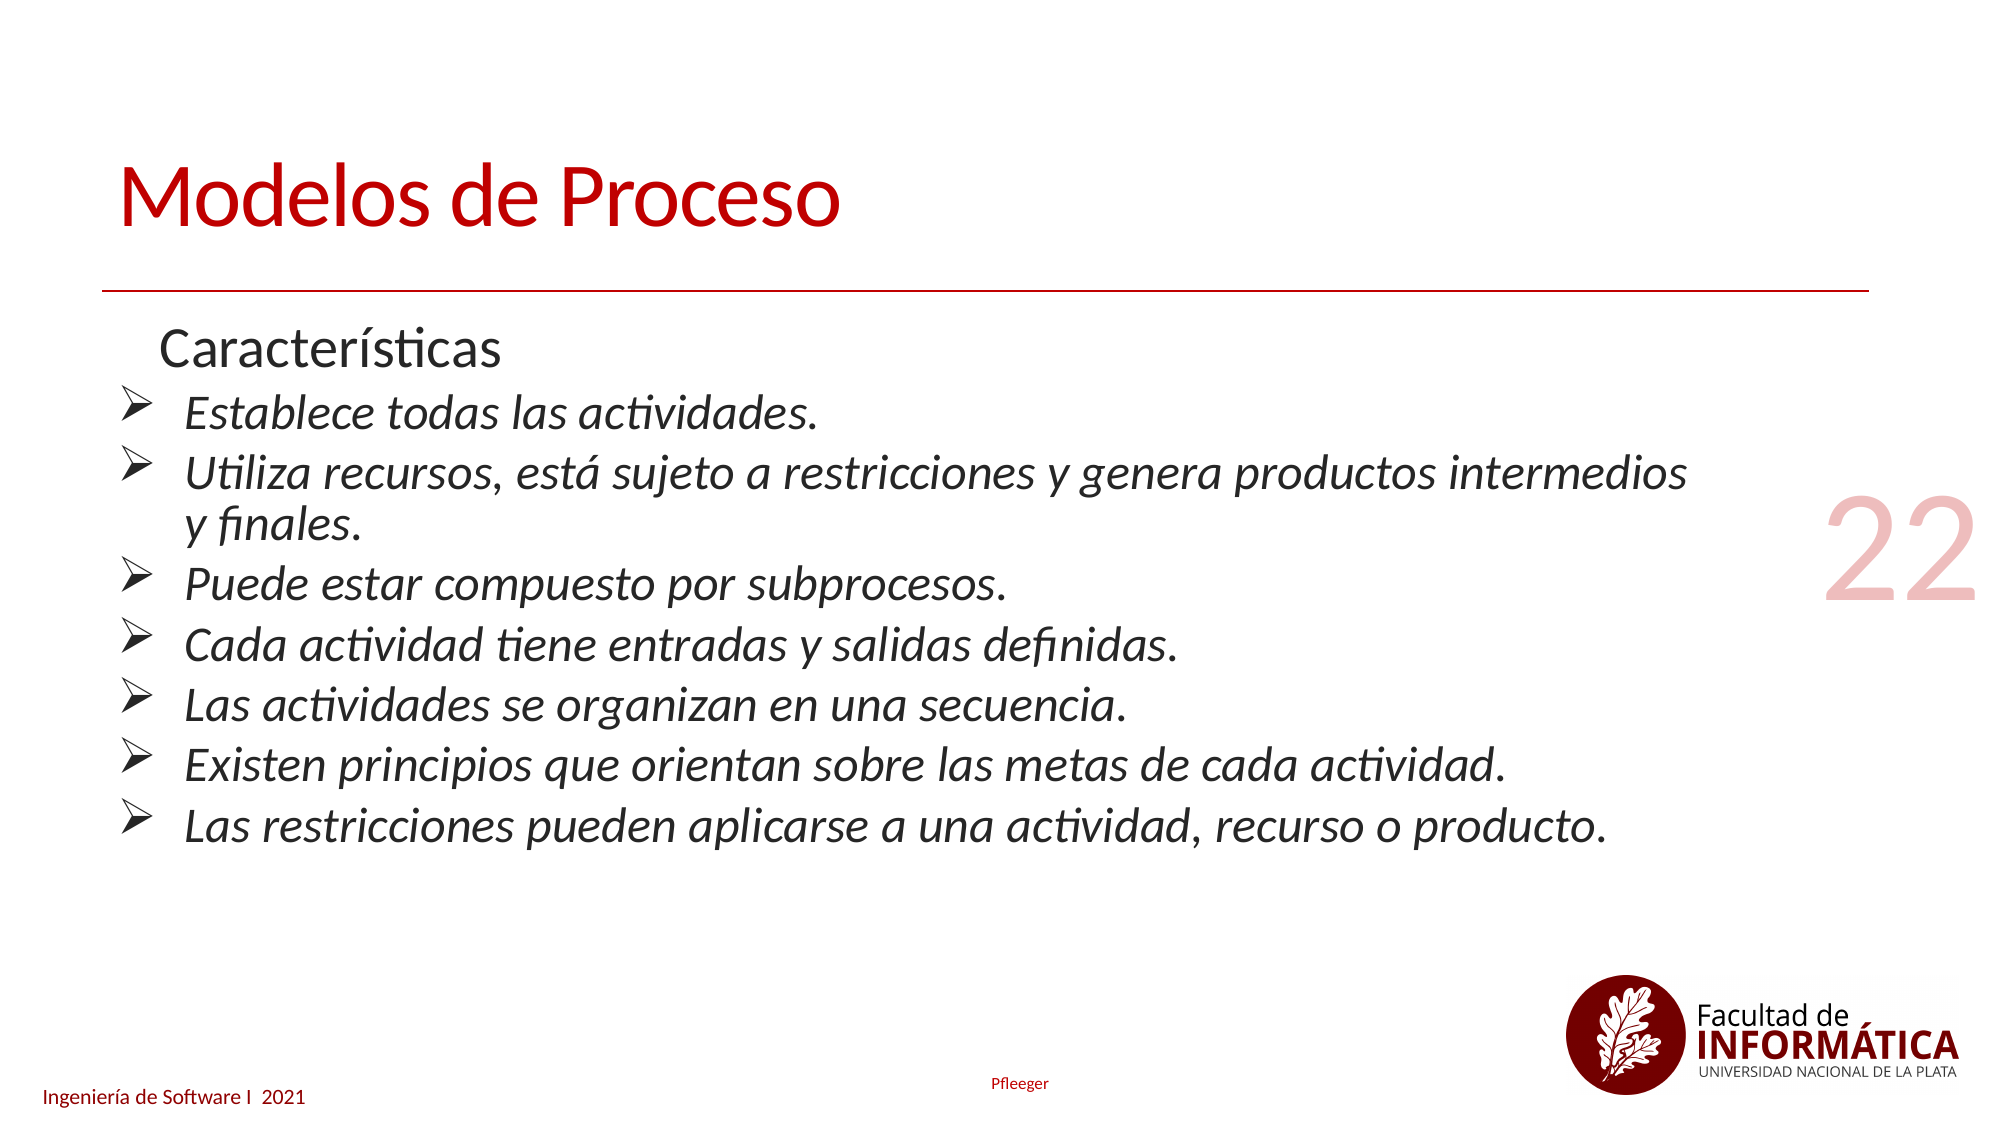

# Modelos de Proceso
Características
Establece todas las actividades.
Utiliza recursos, está sujeto a restricciones y genera productos intermedios y finales.
Puede estar compuesto por subprocesos.
Cada actividad tiene entradas y salidas definidas.
Las actividades se organizan en una secuencia.
Existen principios que orientan sobre las metas de cada actividad.
Las restricciones pueden aplicarse a una actividad, recurso o producto.
22
Pfleeger
Ingeniería de Software I  2021